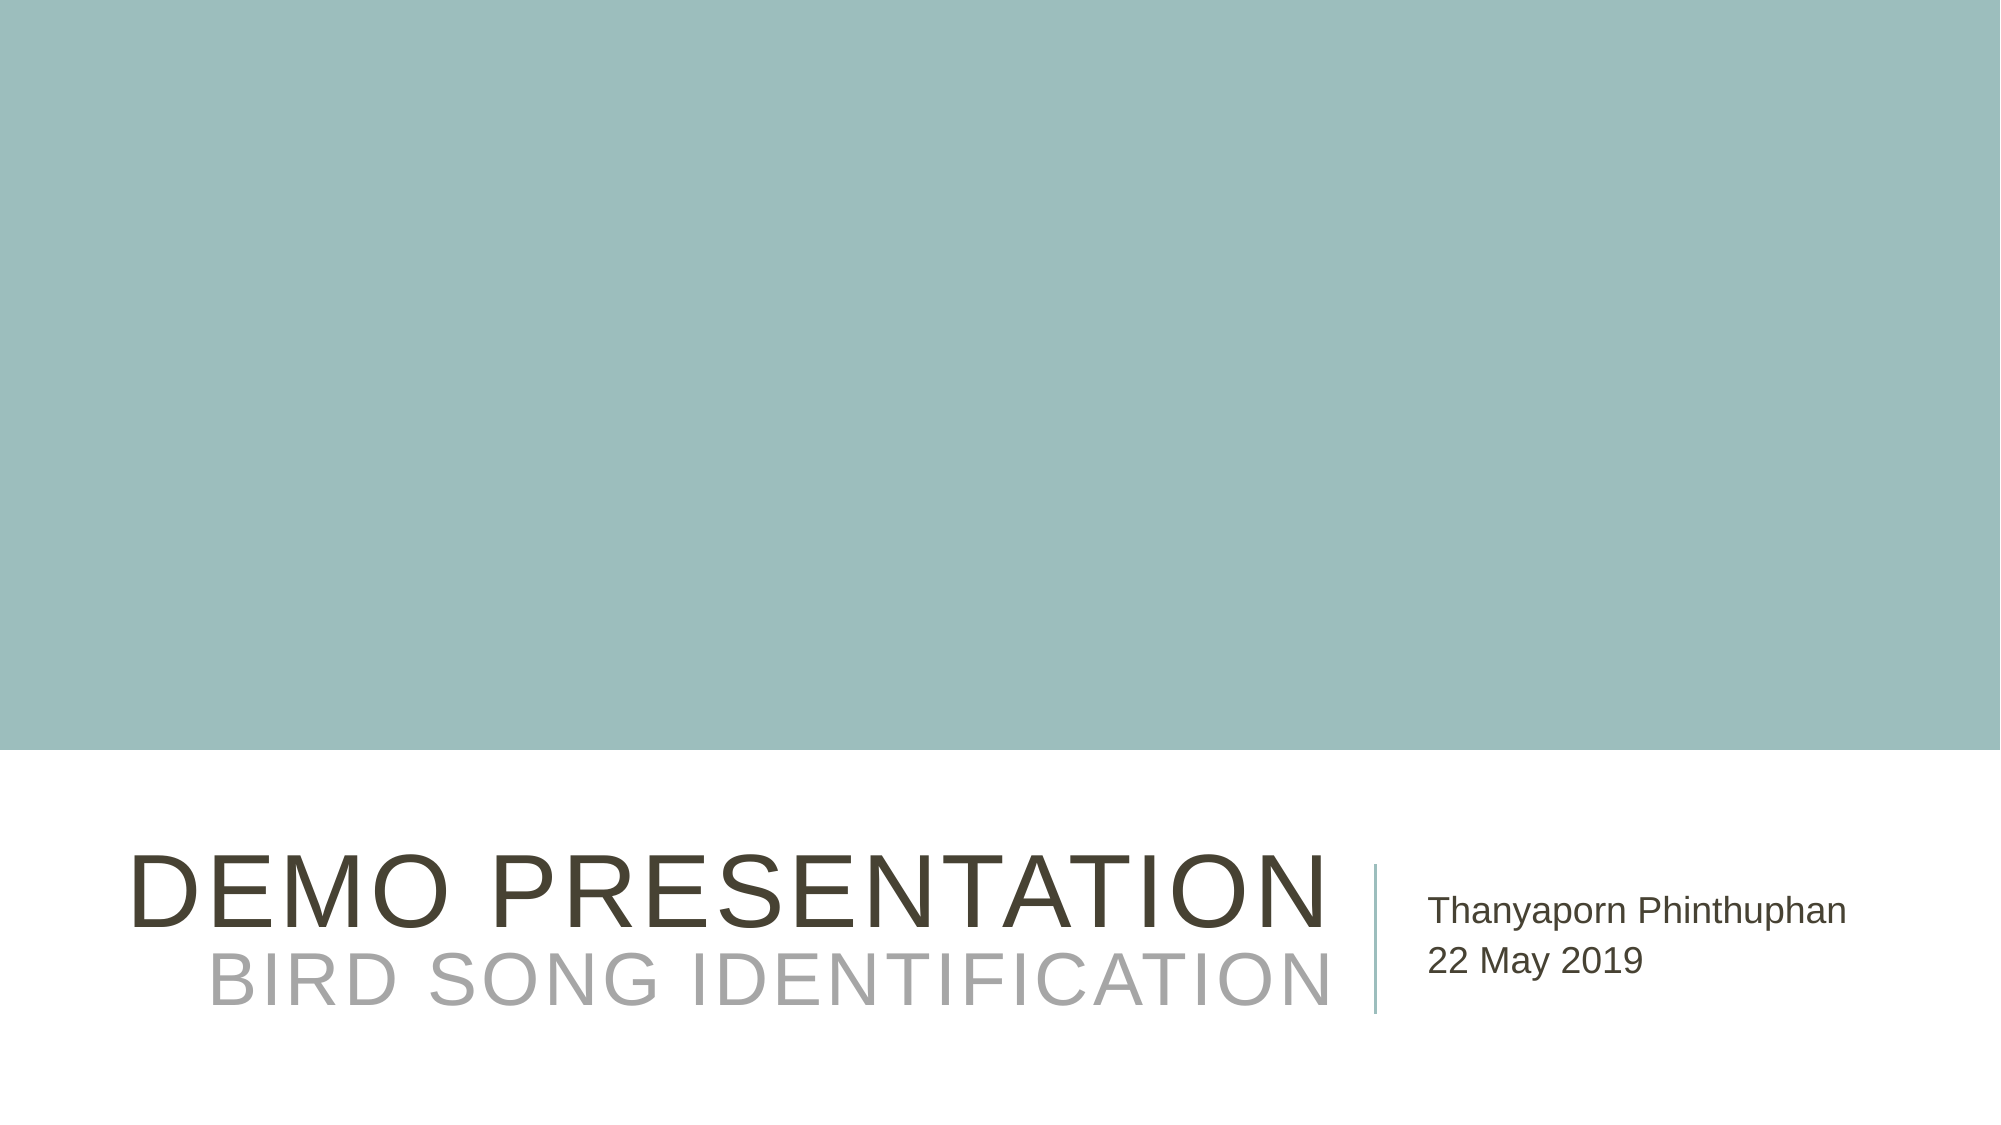

# DEMO Presentation Bird song identification
Thanyaporn Phinthuphan
22 May 2019